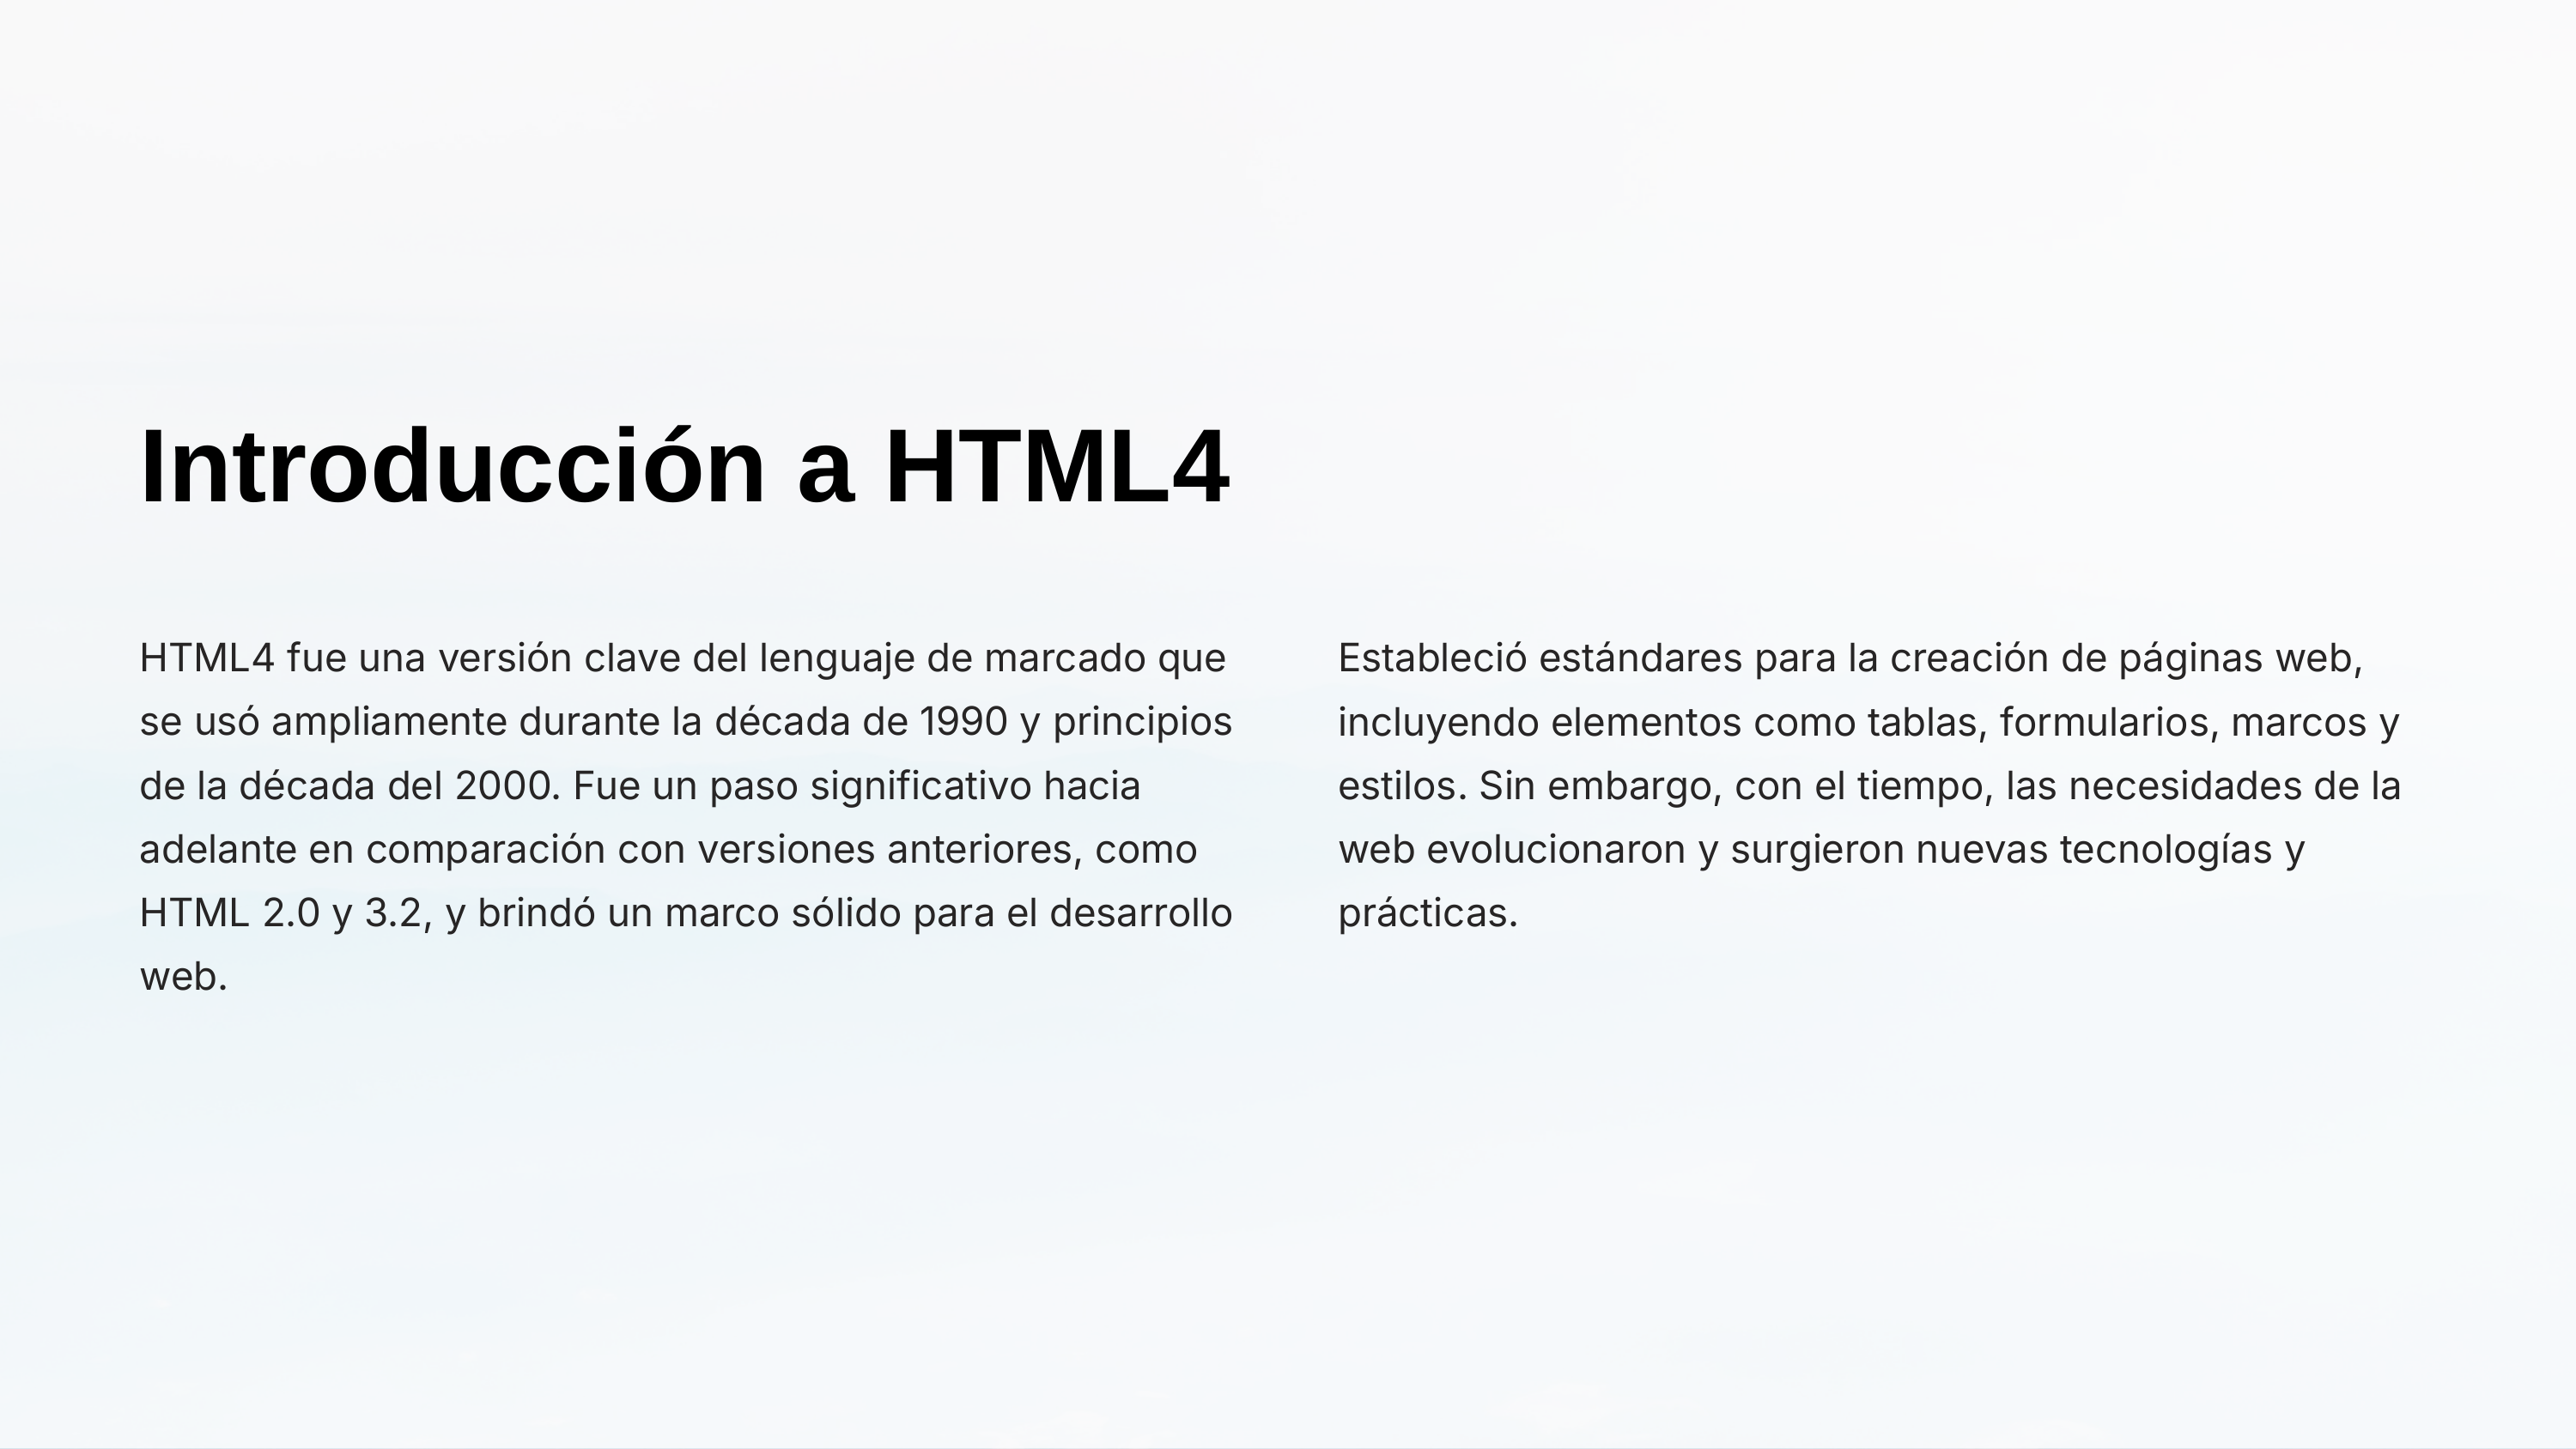

Introducción a HTML4
HTML4 fue una versión clave del lenguaje de marcado que se usó ampliamente durante la década de 1990 y principios de la década del 2000. Fue un paso significativo hacia adelante en comparación con versiones anteriores, como HTML 2.0 y 3.2, y brindó un marco sólido para el desarrollo web.
Estableció estándares para la creación de páginas web, incluyendo elementos como tablas, formularios, marcos y estilos. Sin embargo, con el tiempo, las necesidades de la web evolucionaron y surgieron nuevas tecnologías y prácticas.